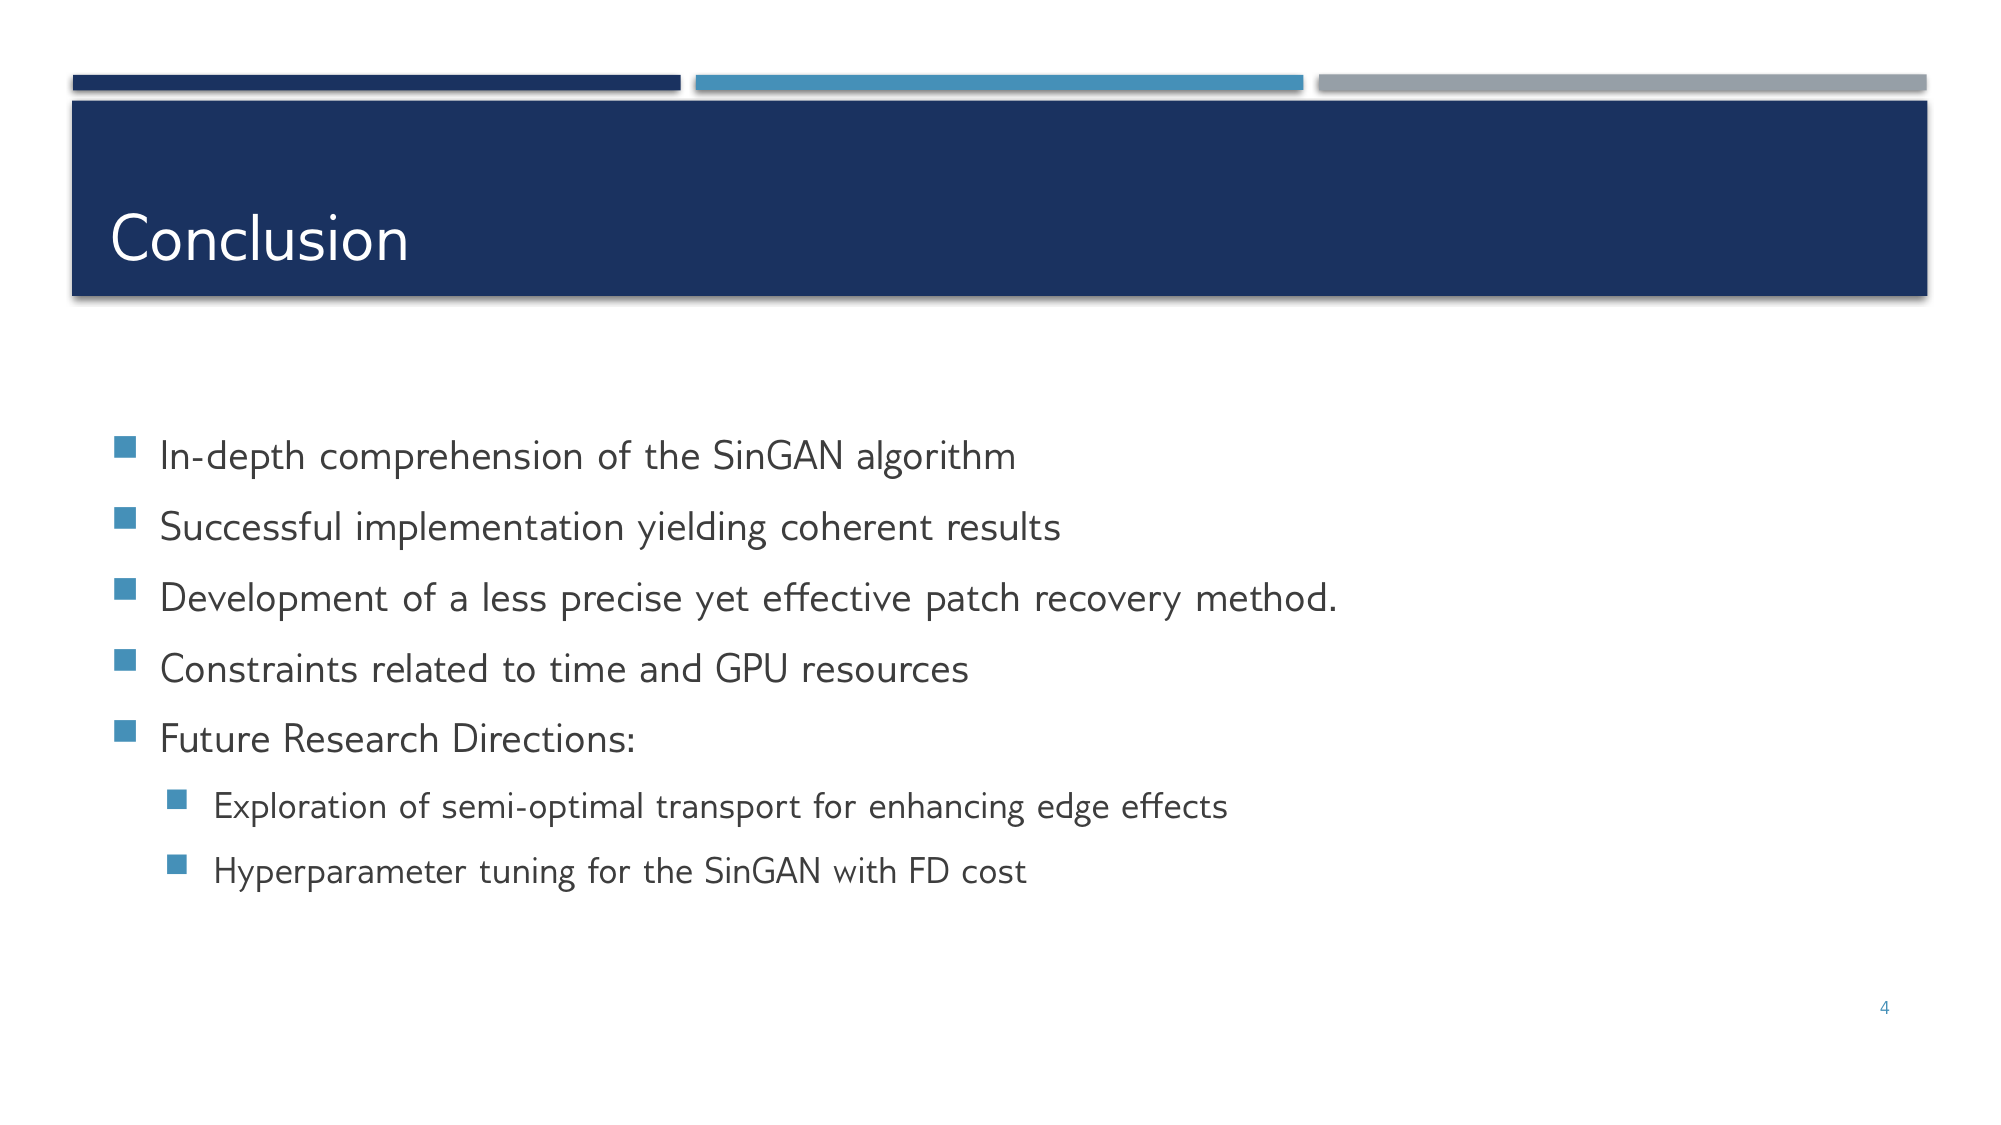

# Conclusion
In-depth comprehension of the SinGAN algorithm
Successful implementation yielding coherent results
Development of a less precise yet effective patch recovery method.
Constraints related to time and GPU resources
Future Research Directions:
Exploration of semi-optimal transport for enhancing edge effects
Hyperparameter tuning for the SinGAN with FD cost
4